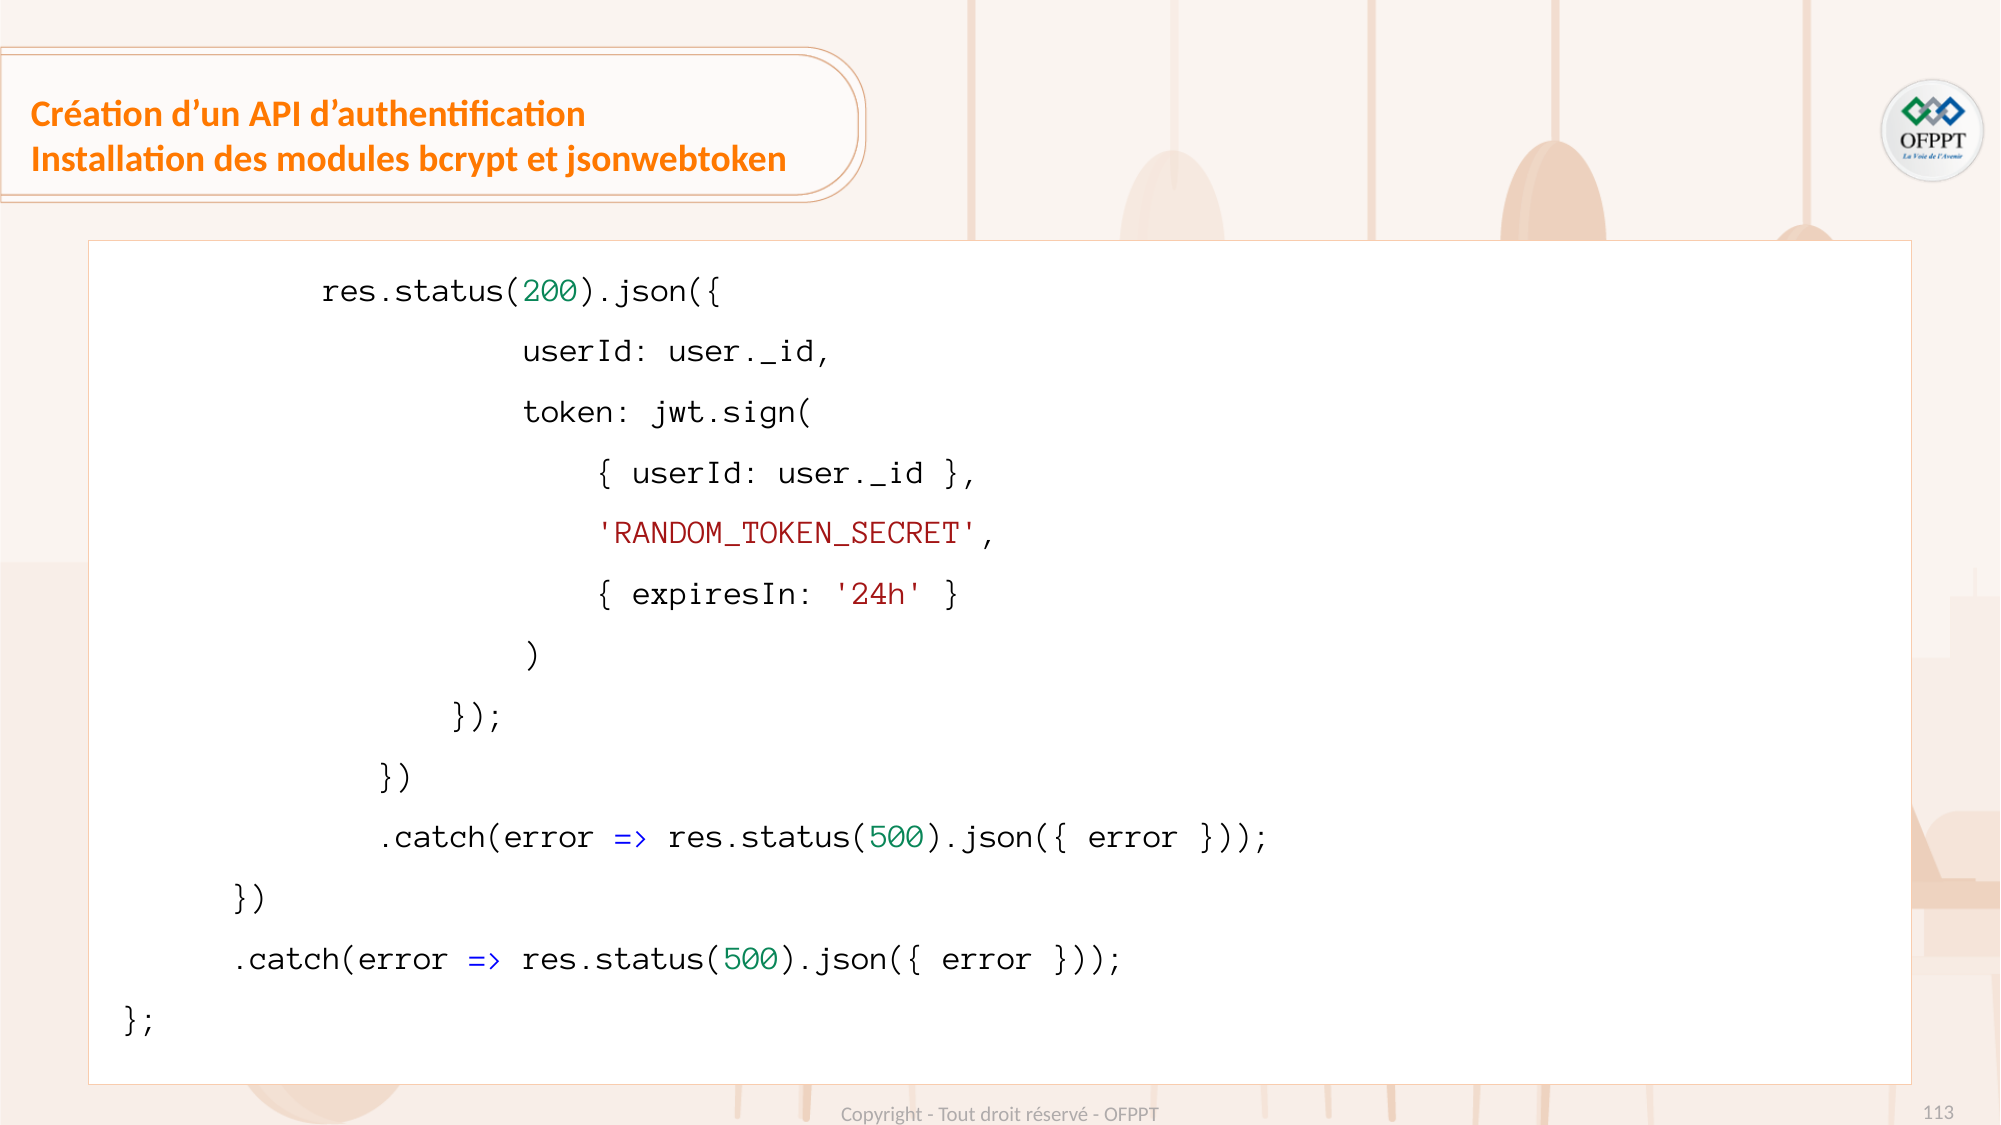

Création d’un API d’authentification
Installation des modules bcrypt et jsonwebtoken
           res.status(200).json({
                      userId: user._id,
                      token: jwt.sign(
                          { userId: user._id },
                          'RANDOM_TOKEN_SECRET',
                          { expiresIn: '24h' }
                      )
                  });
              })
              .catch(error => res.status(500).json({ error }));
      })
      .catch(error => res.status(500).json({ error }));
};